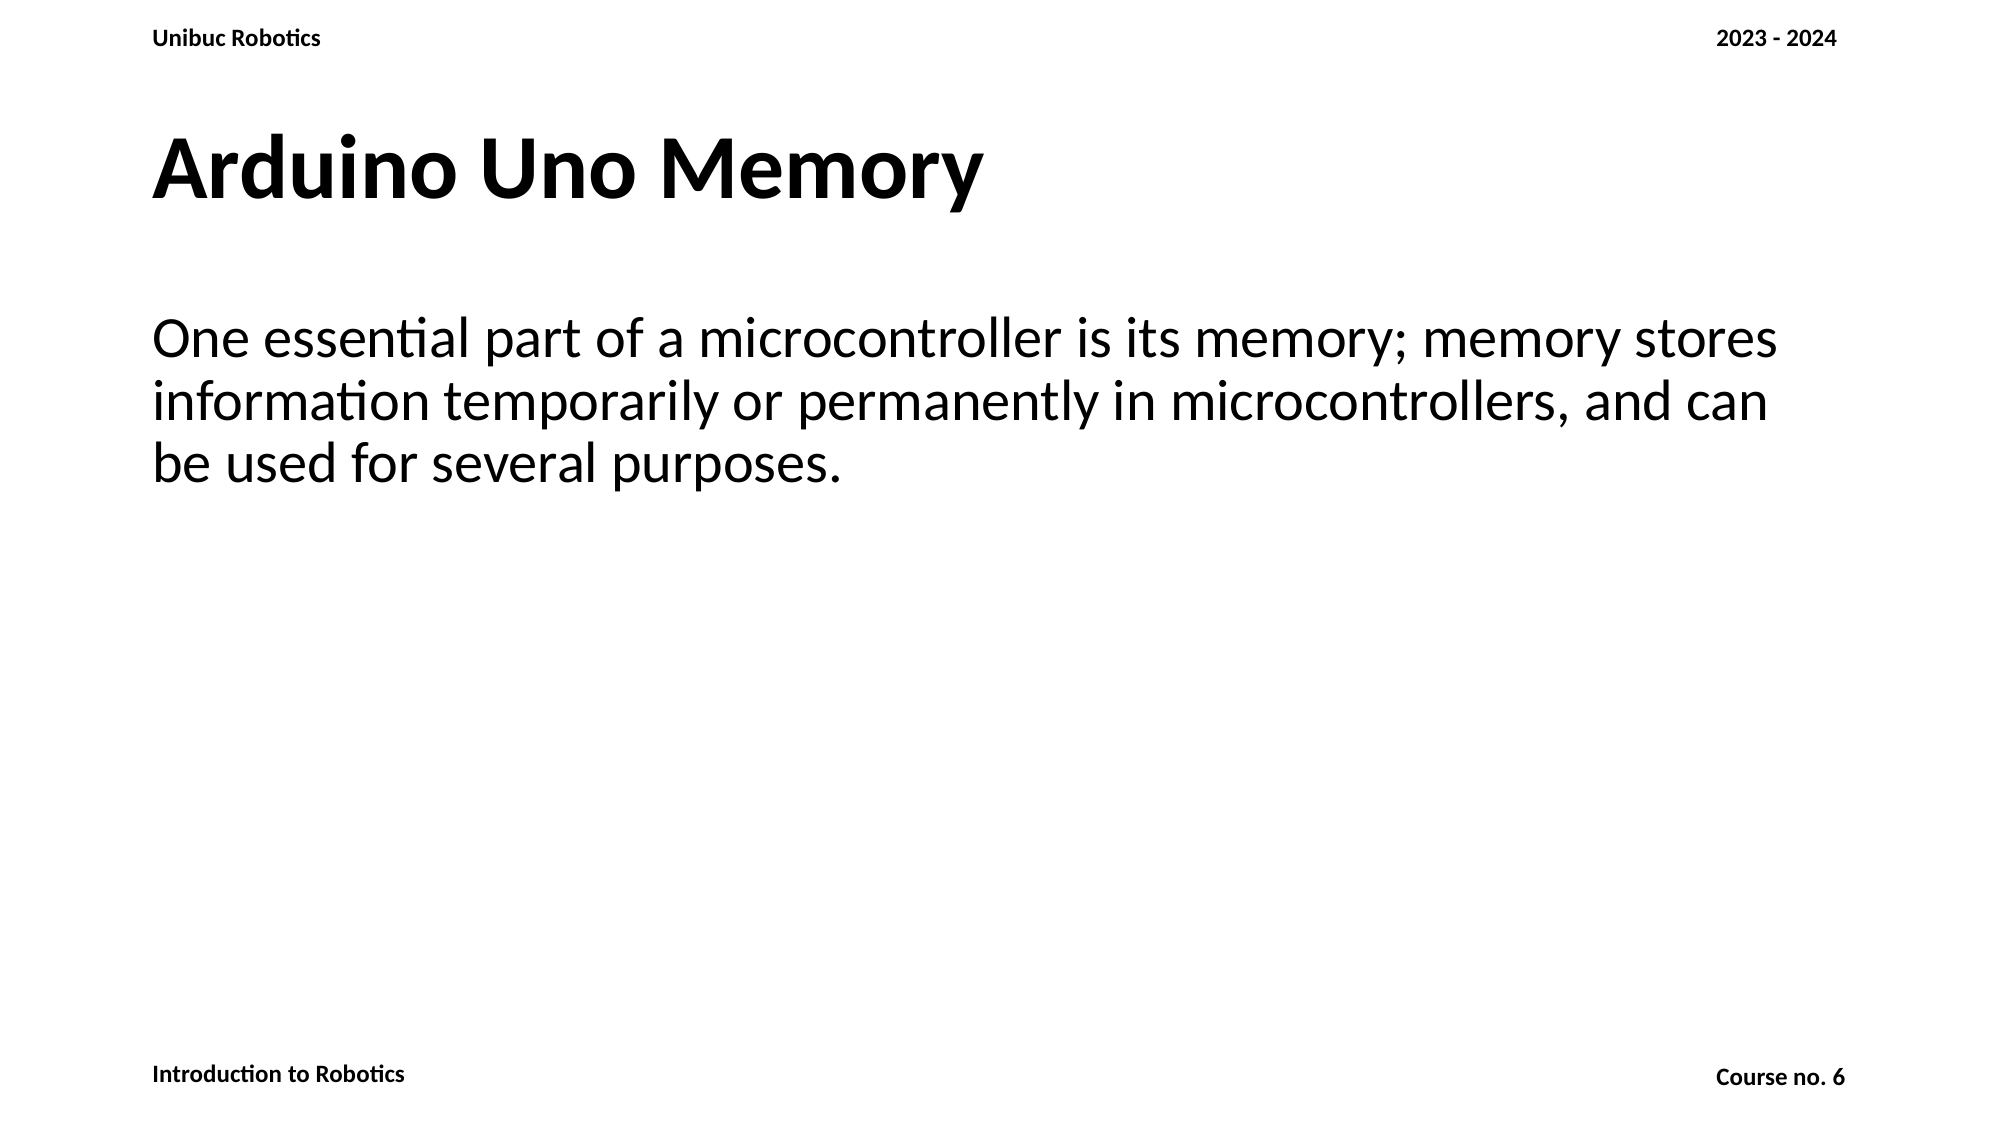

# Arduino Uno Memory
One essential part of a microcontroller is its memory; memory stores information temporarily or permanently in microcontrollers, and can be used for several purposes.